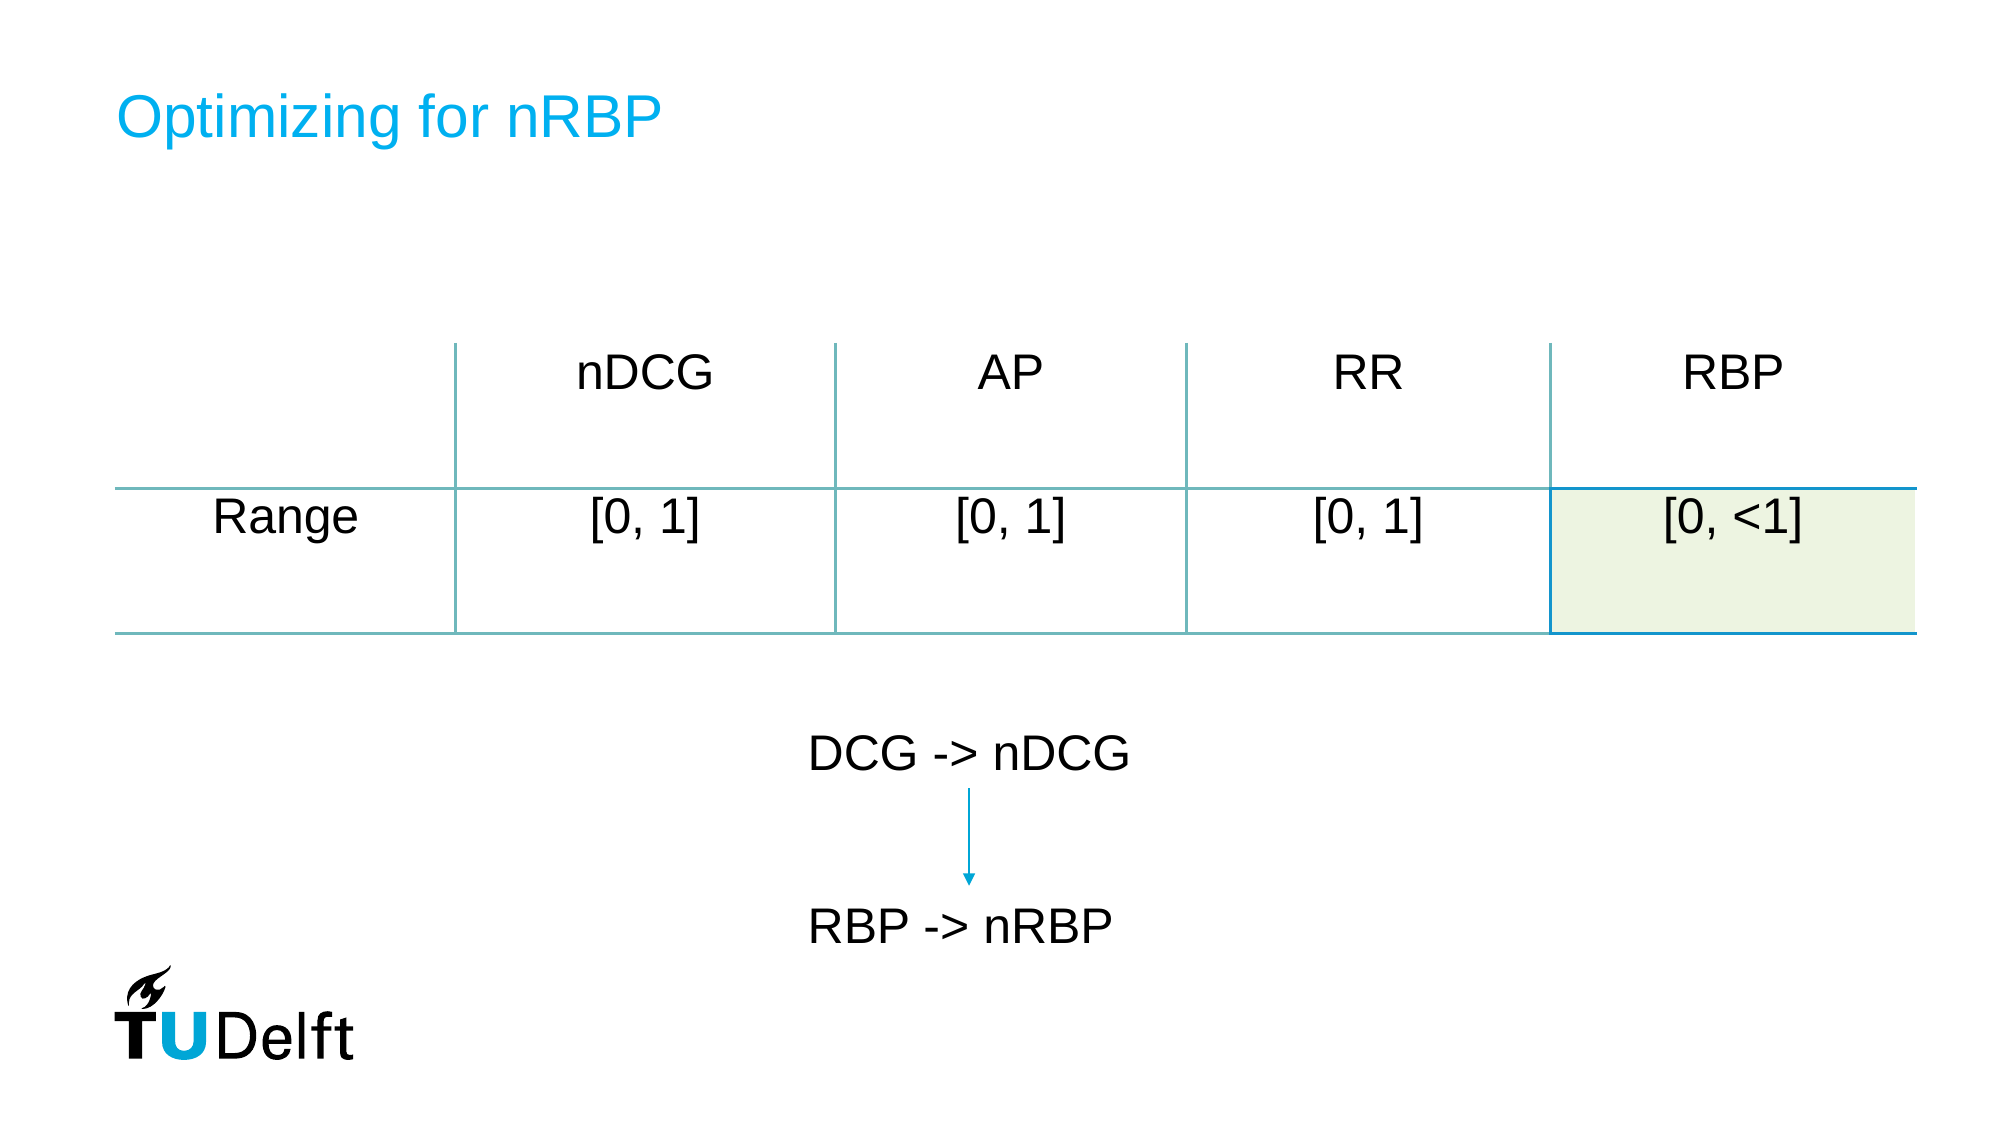

# Optimizing for nRBP
|  | nDCG | AP | RR | RBP |
| --- | --- | --- | --- | --- |
| Range | [0, 1] | [0, 1] | [0, 1] | [0, <1] |
DCG -> nDCG
RBP -> nRBP